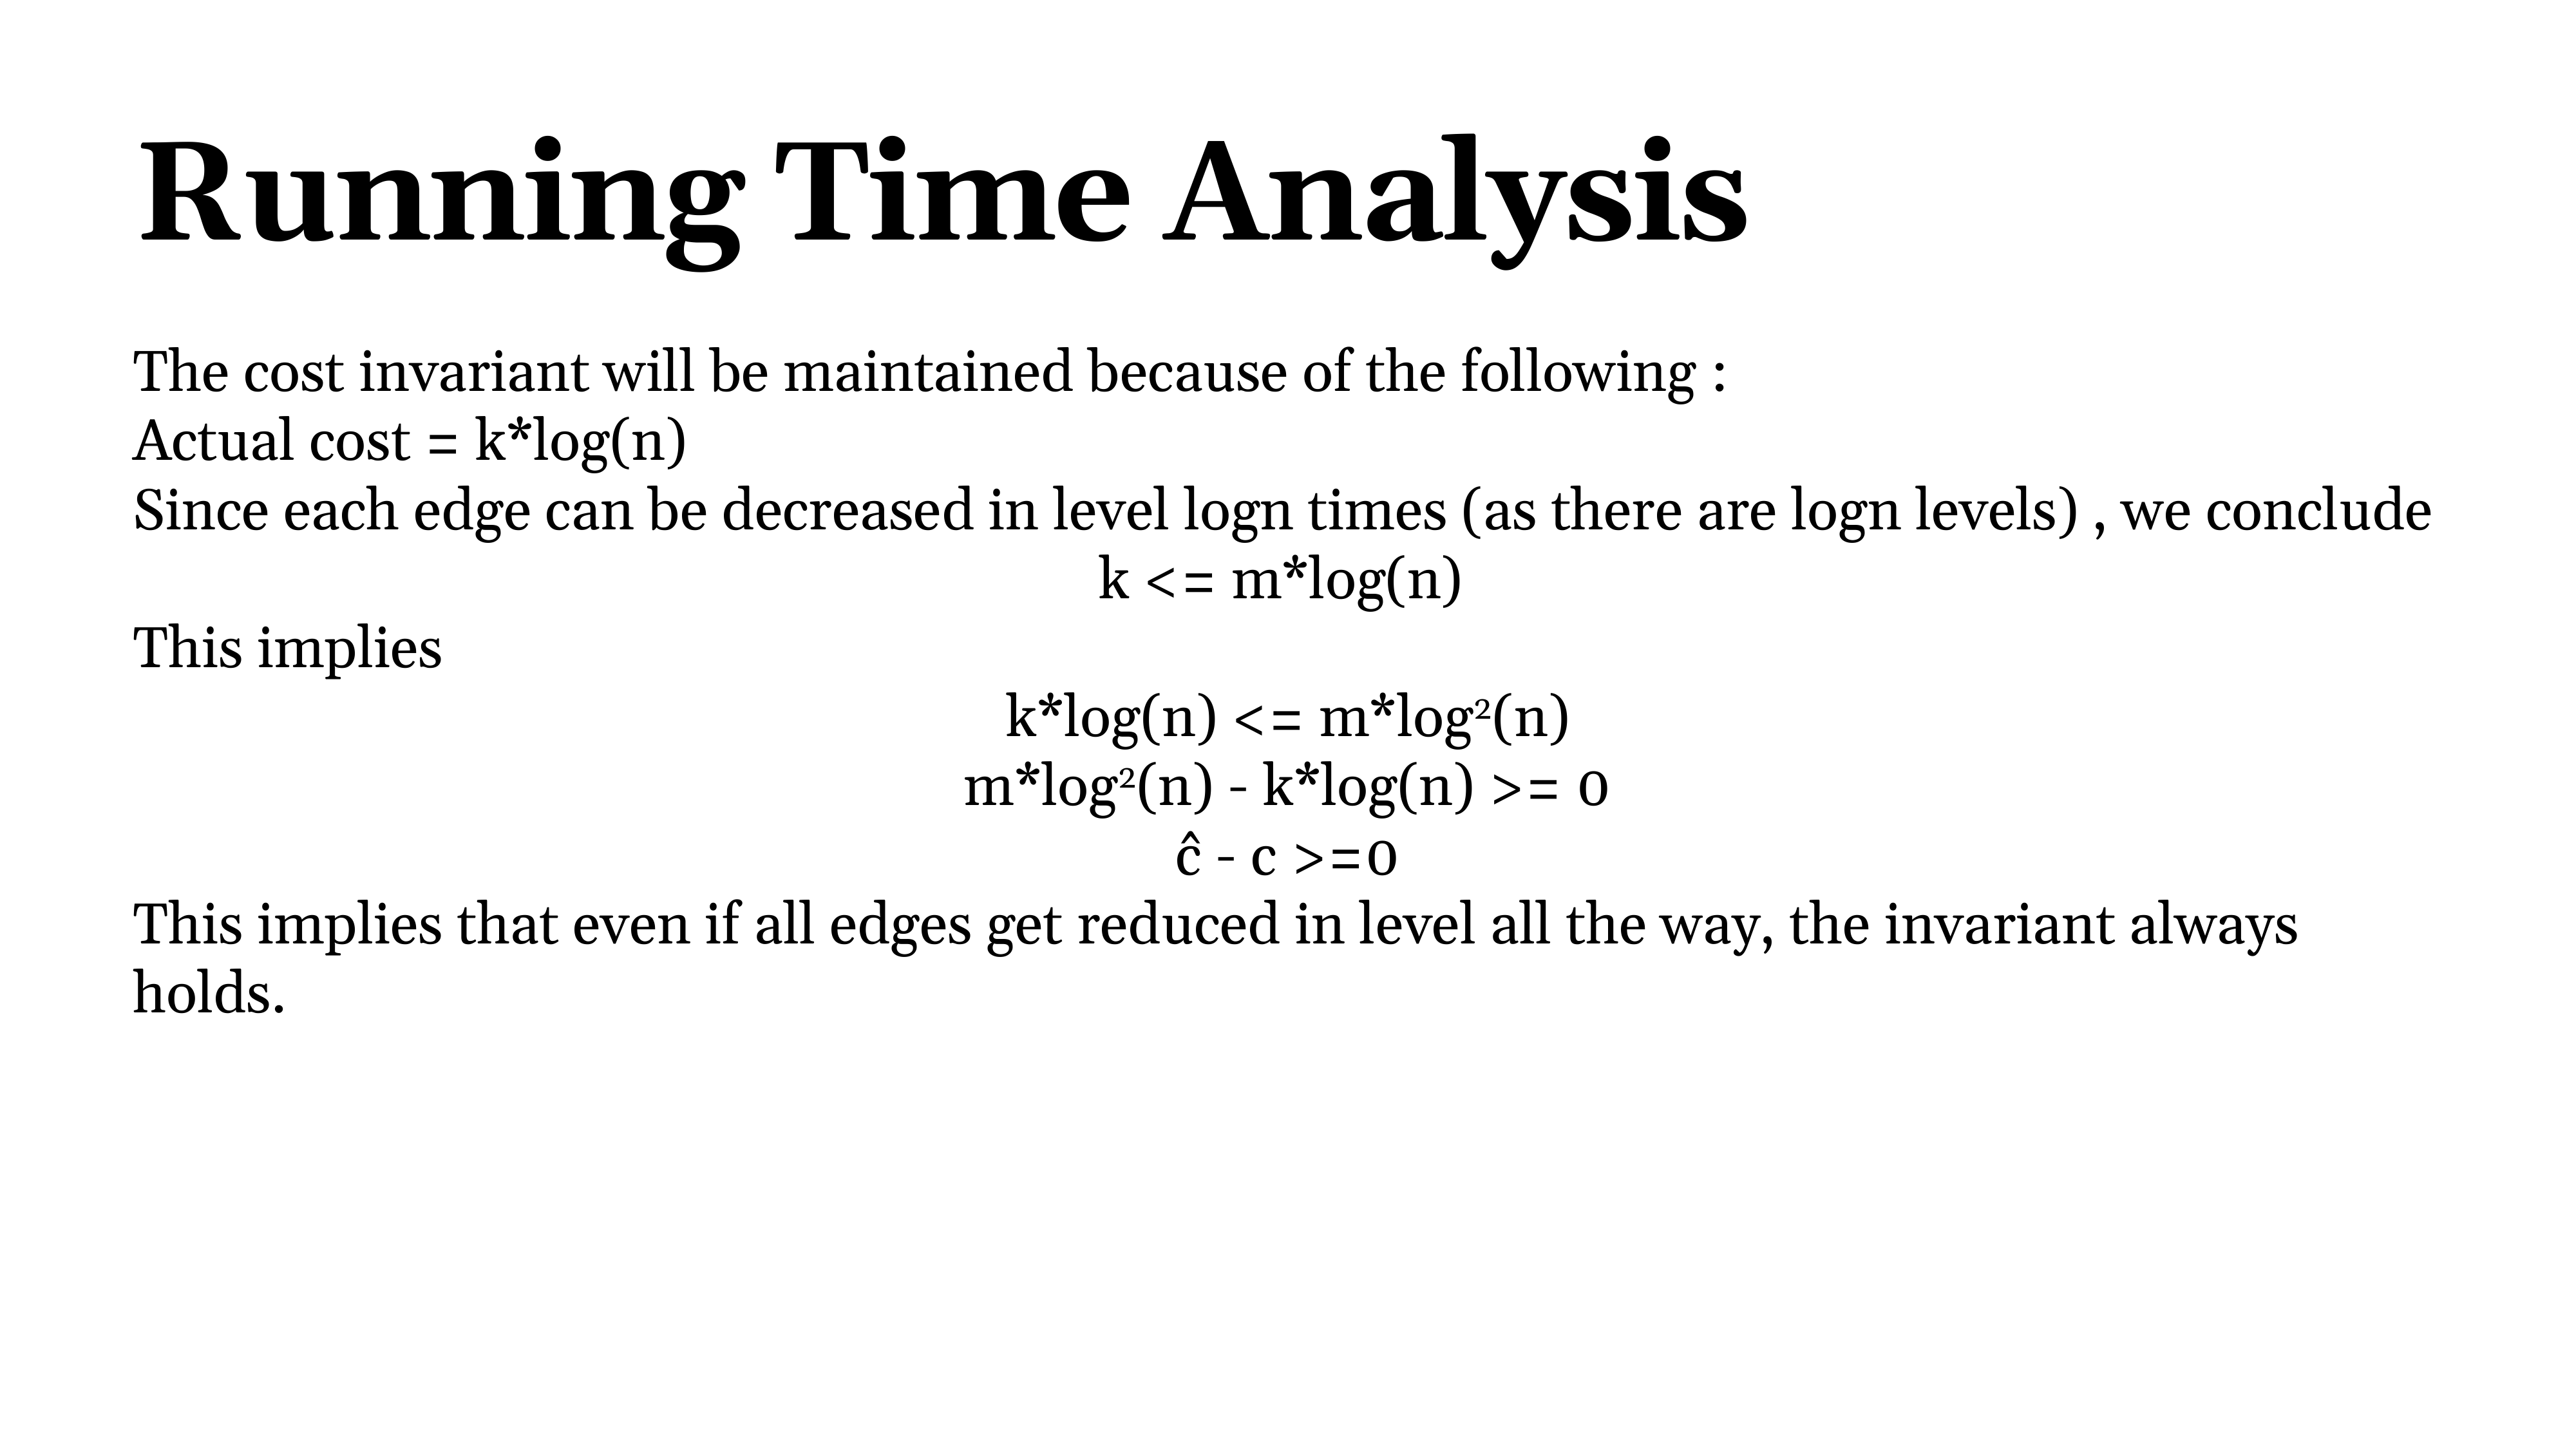

# Running Time Analysis
The cost invariant will be maintained because of the following :
Actual cost = k*log(n)
Since each edge can be decreased in level logn times (as there are logn levels) , we conclude
k <= m*log(n)
This implies
k*log(n) <= m*log2(n)
m*log2(n) - k*log(n) >= 0
ĉ - c >=0
This implies that even if all edges get reduced in level all the way, the invariant always holds.